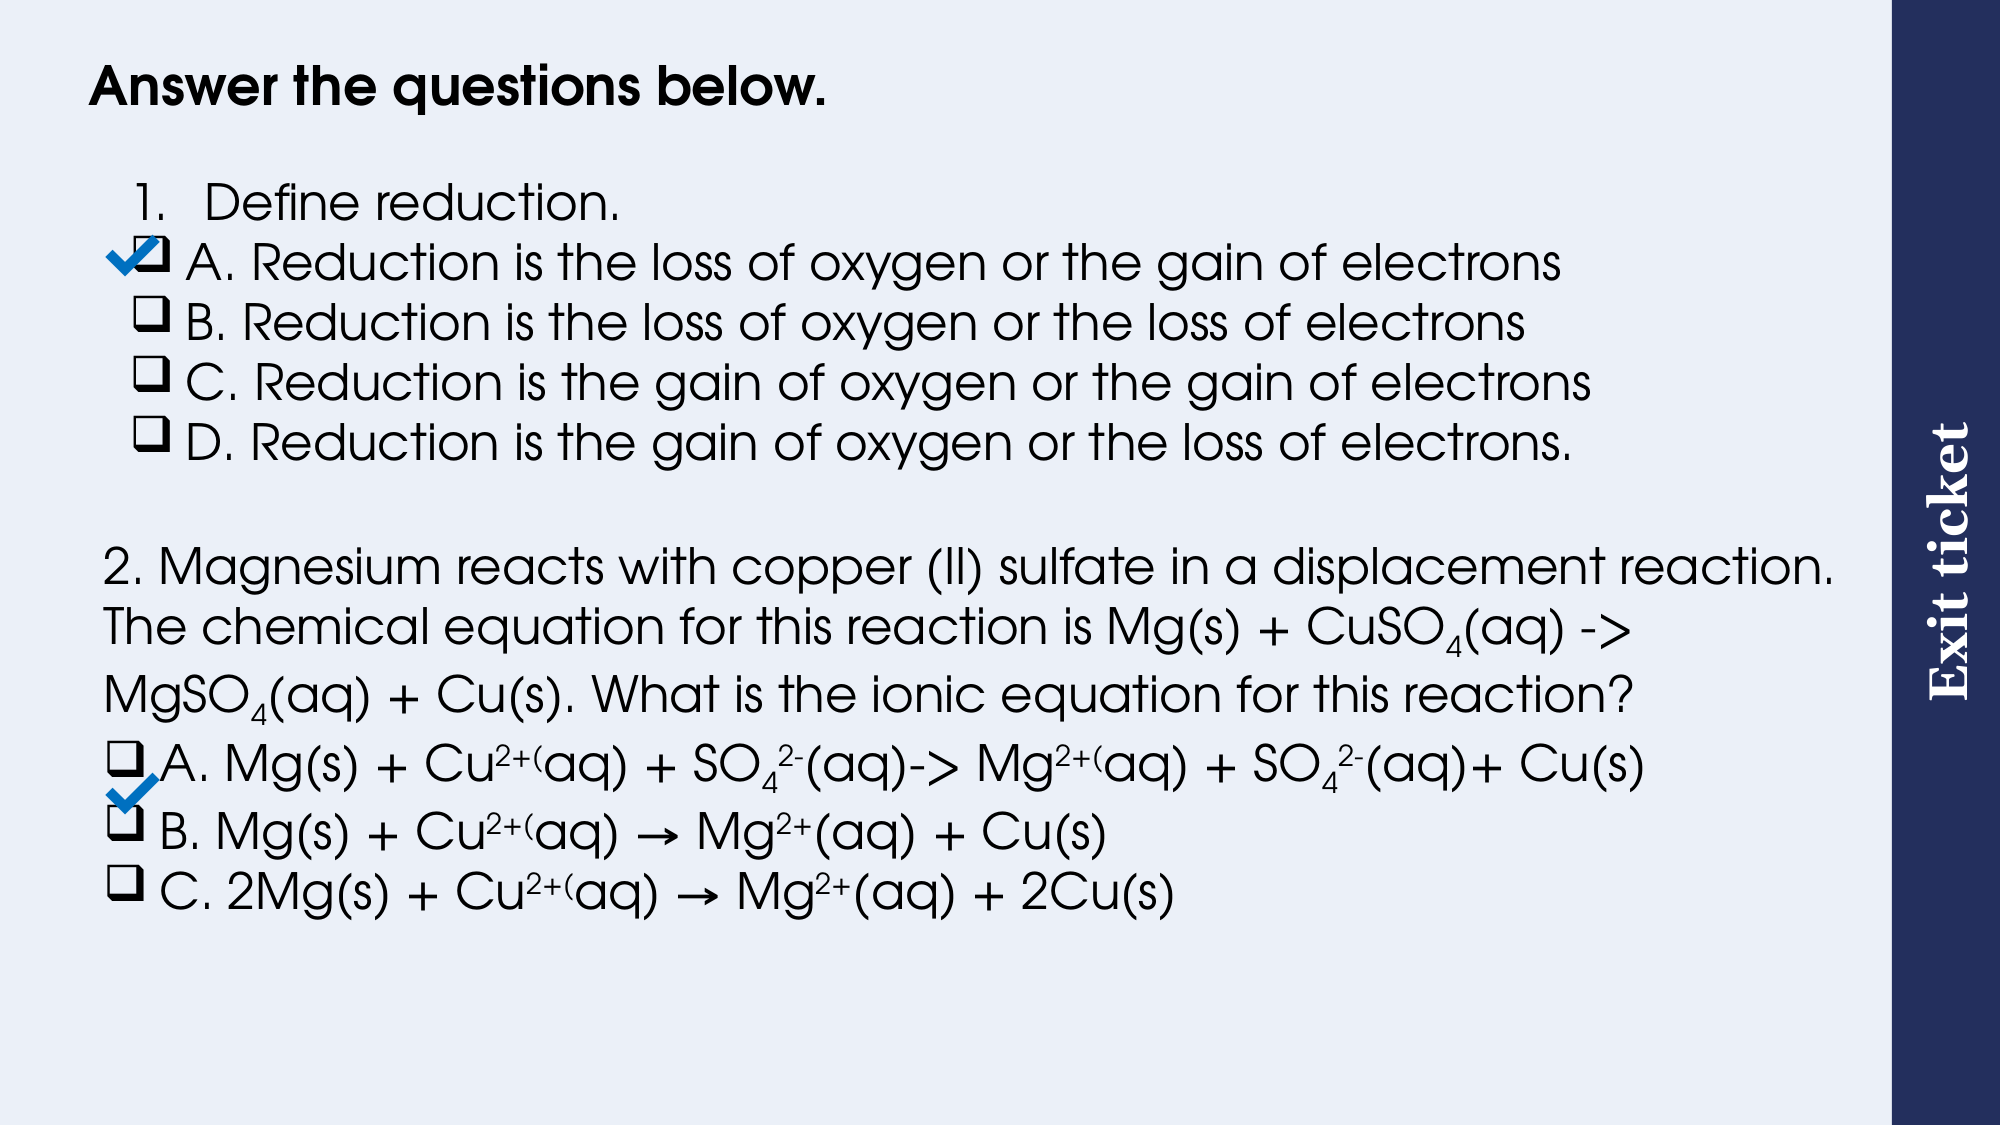

# Answer the questions below.
Define reduction.
A. Reduction is the loss of oxygen or the gain of electrons
B. Reduction is the loss of oxygen or the loss of electrons
C. Reduction is the gain of oxygen or the gain of electrons
D. Reduction is the gain of oxygen or the loss of electrons.
✓
2. Magnesium reacts with copper (II) sulfate in a displacement reaction. The chemical equation for this reaction is Mg(s) + CuSO4(aq) -> MgSO4(aq) + Cu(s). What is the ionic equation for this reaction?
A. Mg(s) + Cu2+(aq) + SO42-(aq)-> Mg2+(aq) + SO42-(aq)+ Cu(s)
B. Mg(s) + Cu2+(aq) → Mg2+(aq) + Cu(s)
C. 2Mg(s) + Cu2+(aq) → Mg2+(aq) + 2Cu(s)
✓